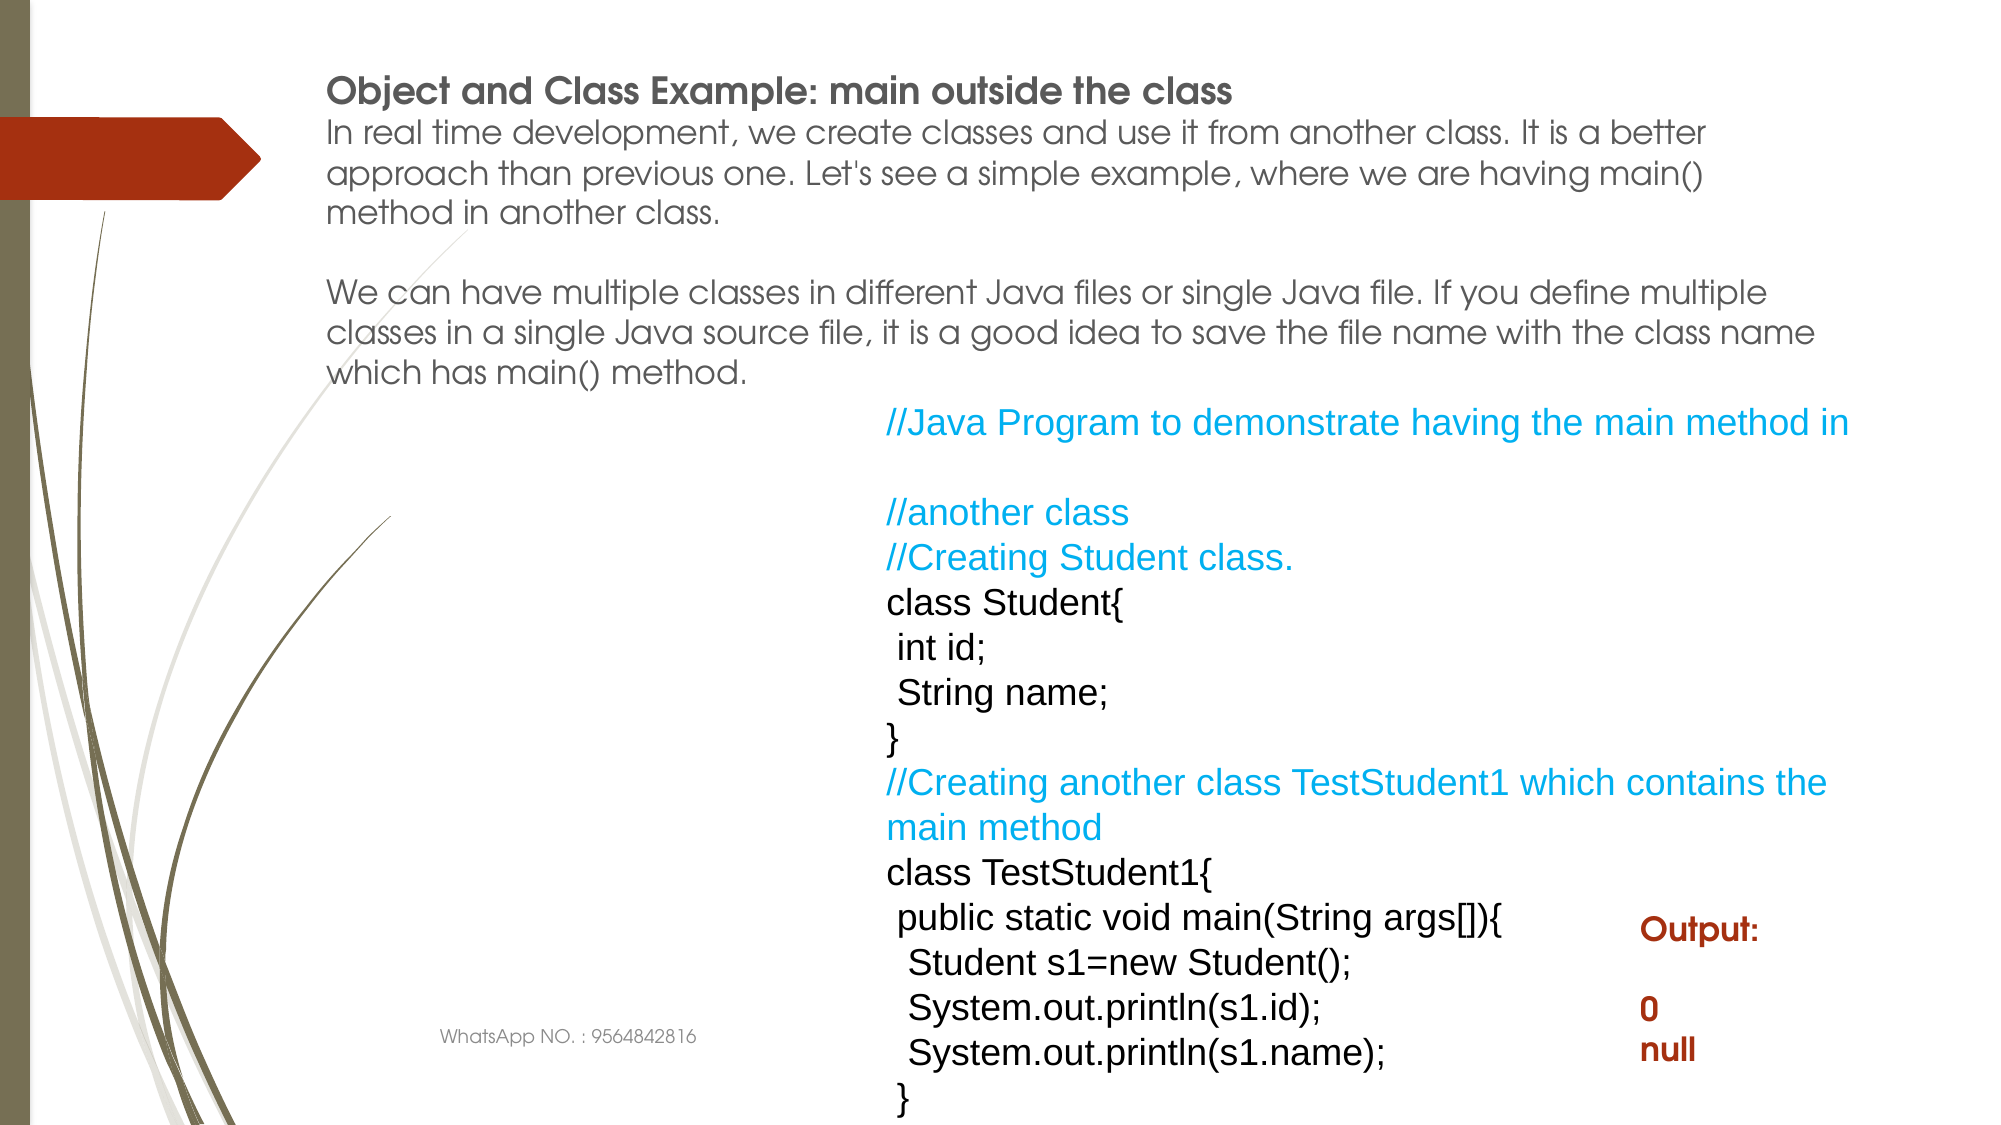

Object and Class Example: main outside the class
In real time development, we create classes and use it from another class. It is a better approach than previous one. Let's see a simple example, where we are having main() method in another class.

We can have multiple classes in different Java files or single Java file. If you define multiple classes in a single Java source file, it is a good idea to save the file name with the class name which has main() method.

//Java Program to demonstrate having the main method in
//another class
//Creating Student class.
class Student{
 int id;
 String name;
}
//Creating another class TestStudent1 which contains the main method
class TestStudent1{
 public static void main(String args[]){
  Student s1=new Student();
  System.out.println(s1.id);
  System.out.println(s1.name);
 }
}
Output:

0
null
WhatsApp NO. : 9564842816